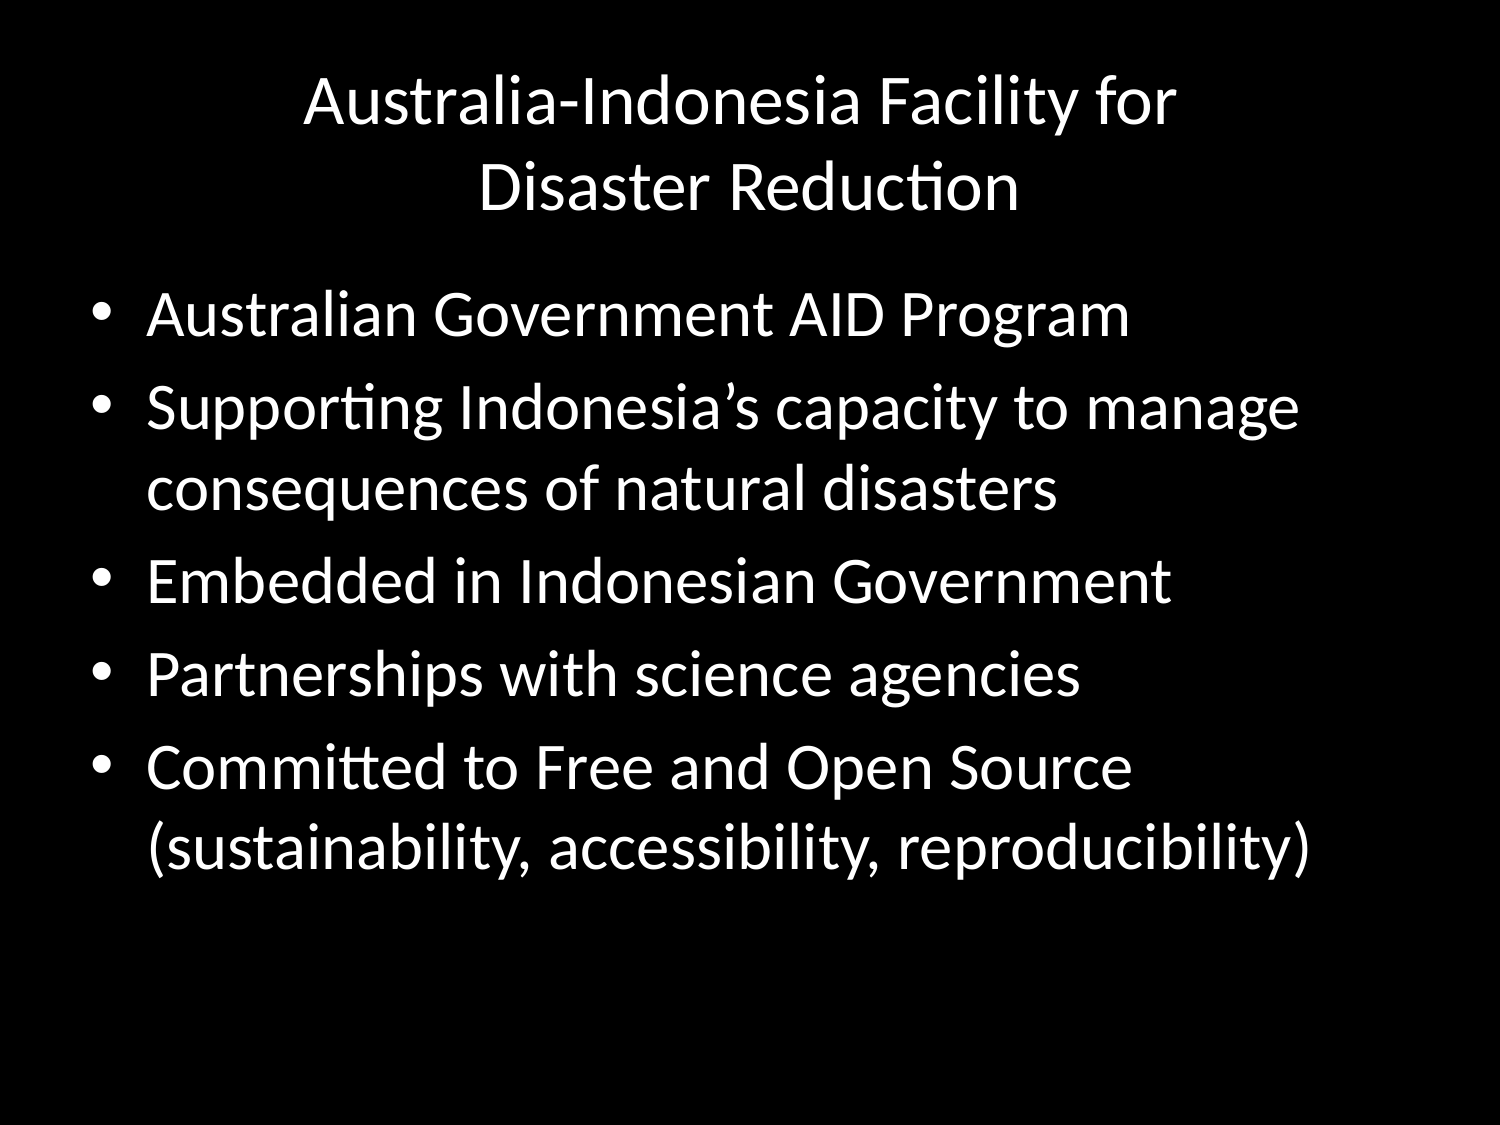

# Australia-Indonesia Facility for Disaster Reduction
Australian Government AID Program
Supporting Indonesia’s capacity to manage consequences of natural disasters
Embedded in Indonesian Government
Partnerships with science agencies
Committed to Free and Open Source (sustainability, accessibility, reproducibility)